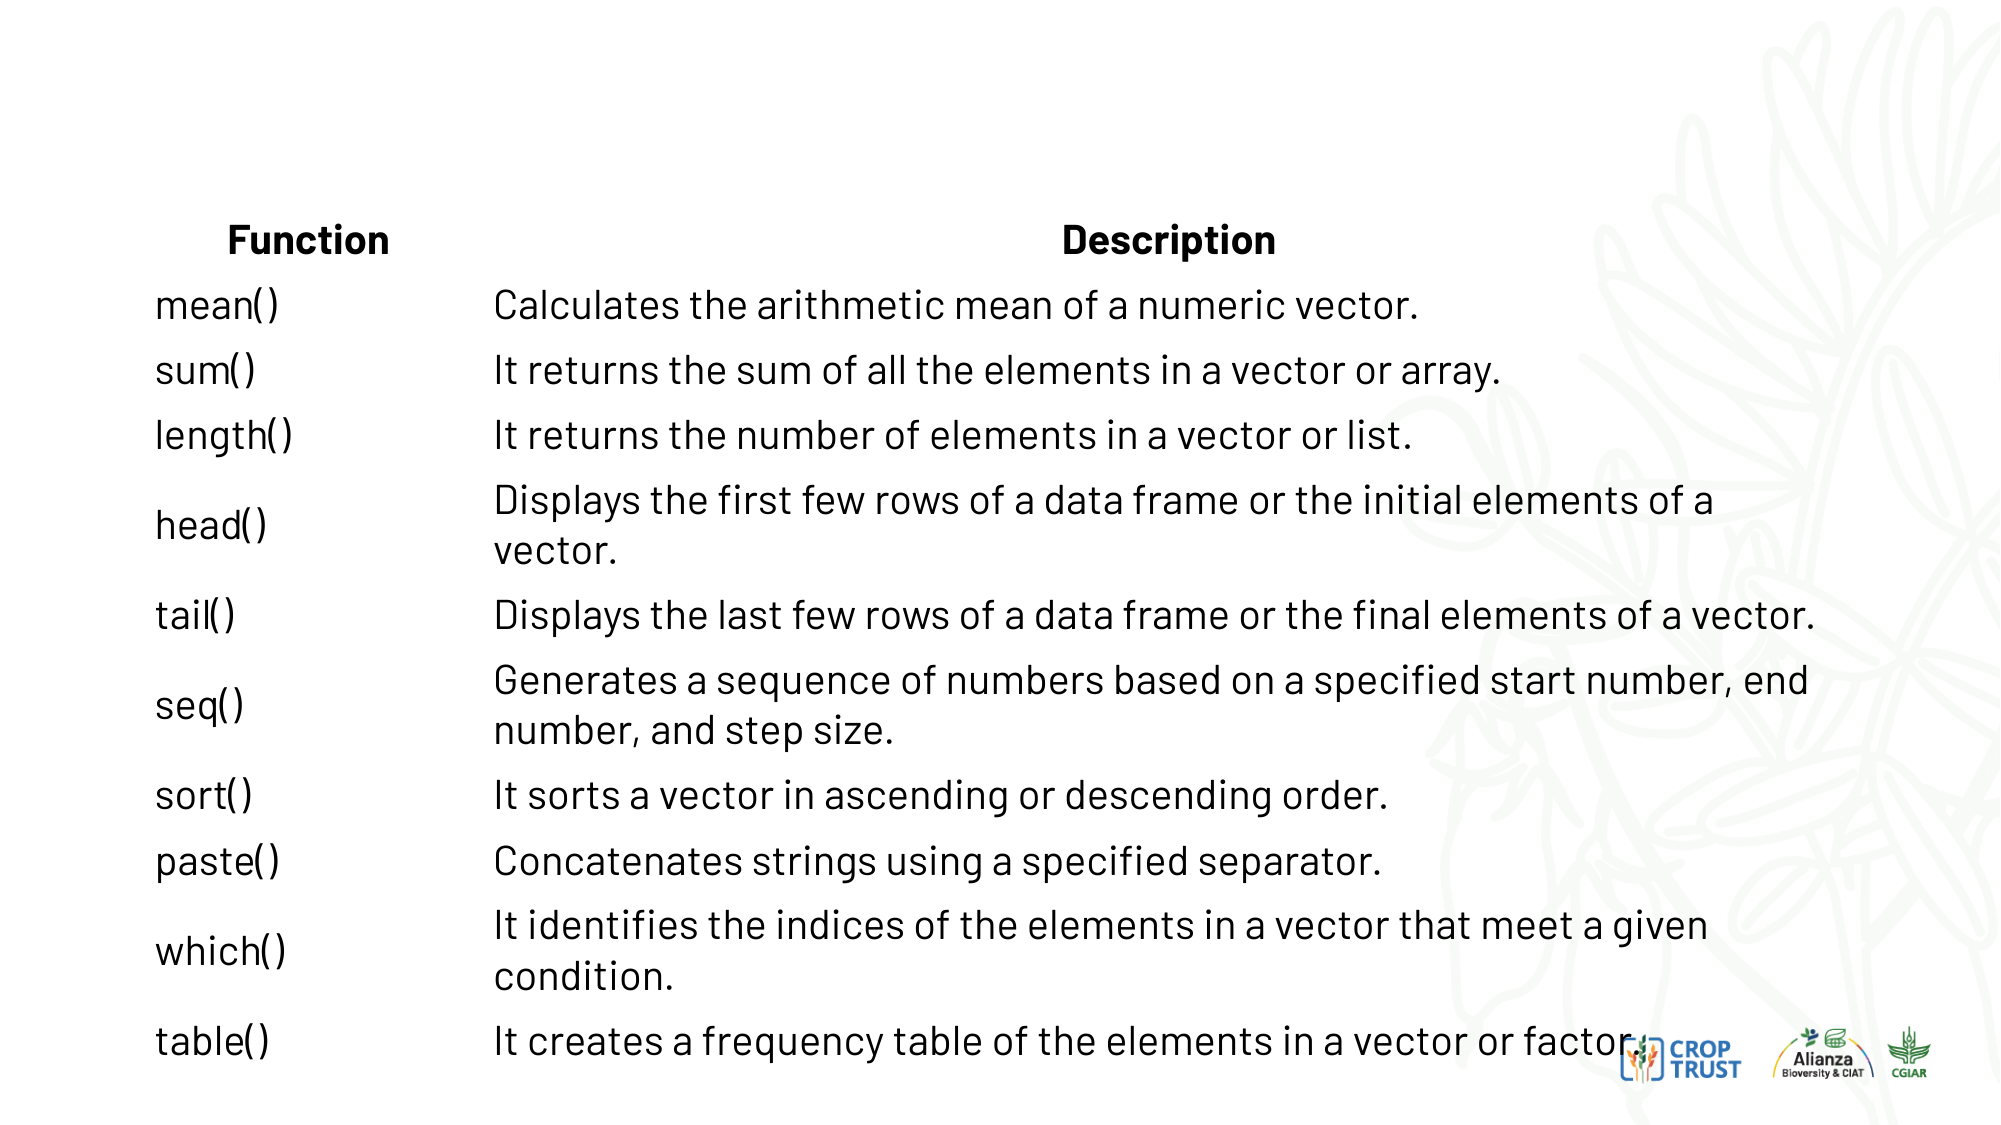

| Function | Description |
| --- | --- |
| mean() | Calculates the arithmetic mean of a numeric vector. |
| sum() | It returns the sum of all the elements in a vector or array. |
| length() | It returns the number of elements in a vector or list. |
| head() | Displays the first few rows of a data frame or the initial elements of a vector. |
| tail() | Displays the last few rows of a data frame or the final elements of a vector. |
| seq() | Generates a sequence of numbers based on a specified start number, end number, and step size. |
| sort() | It sorts a vector in ascending or descending order. |
| paste() | Concatenates strings using a specified separator. |
| which() | It identifies the indices of the elements in a vector that meet a given condition. |
| table() | It creates a frequency table of the elements in a vector or factor. |